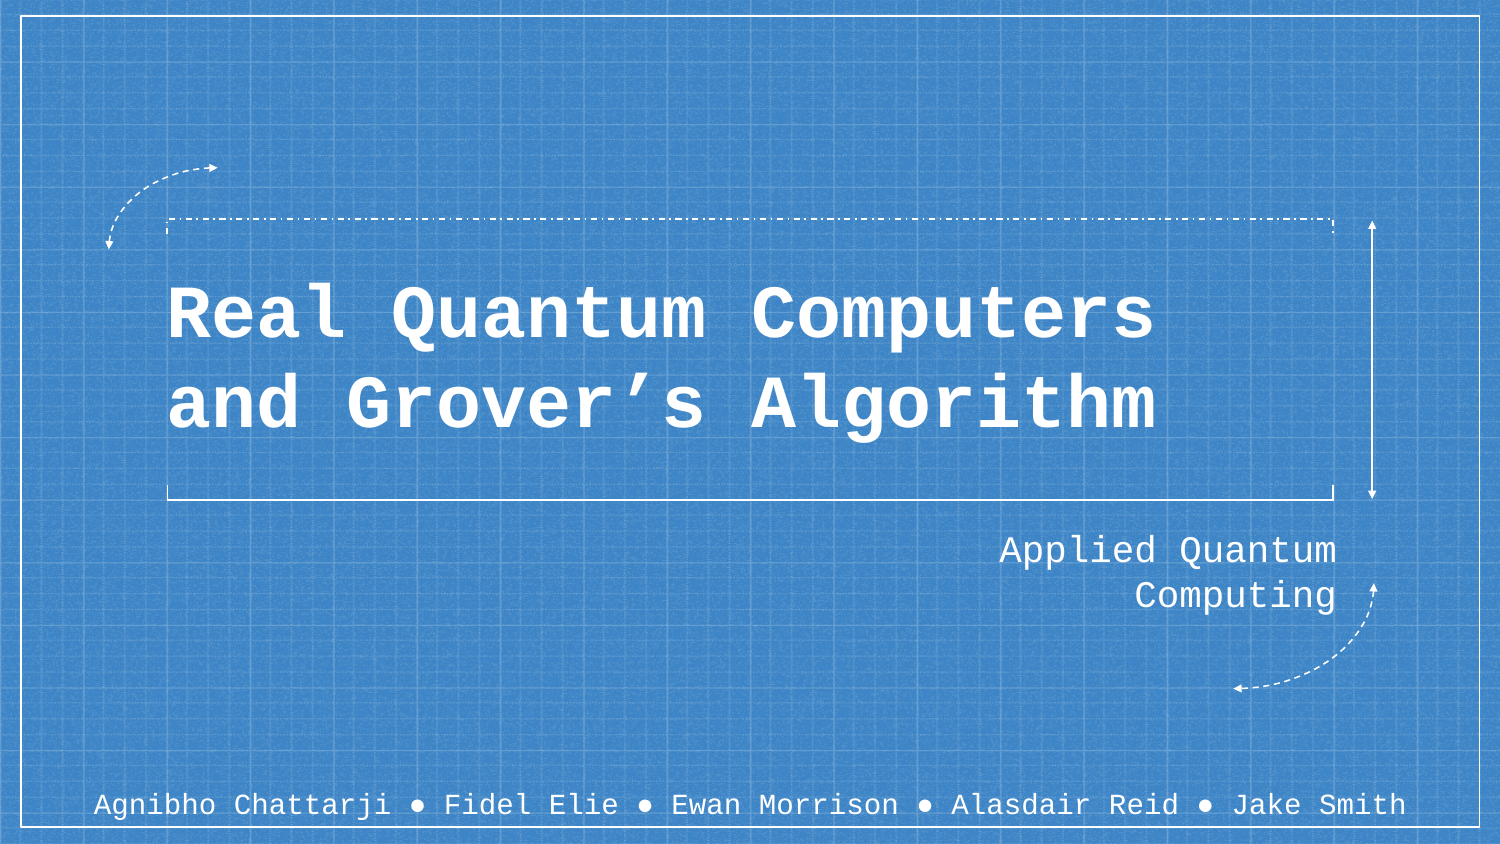

# Real Quantum Computers and Grover’s Algorithm
Applied Quantum Computing
Agnibho Chattarji ● Fidel Elie ● Ewan Morrison ● Alasdair Reid ● Jake Smith